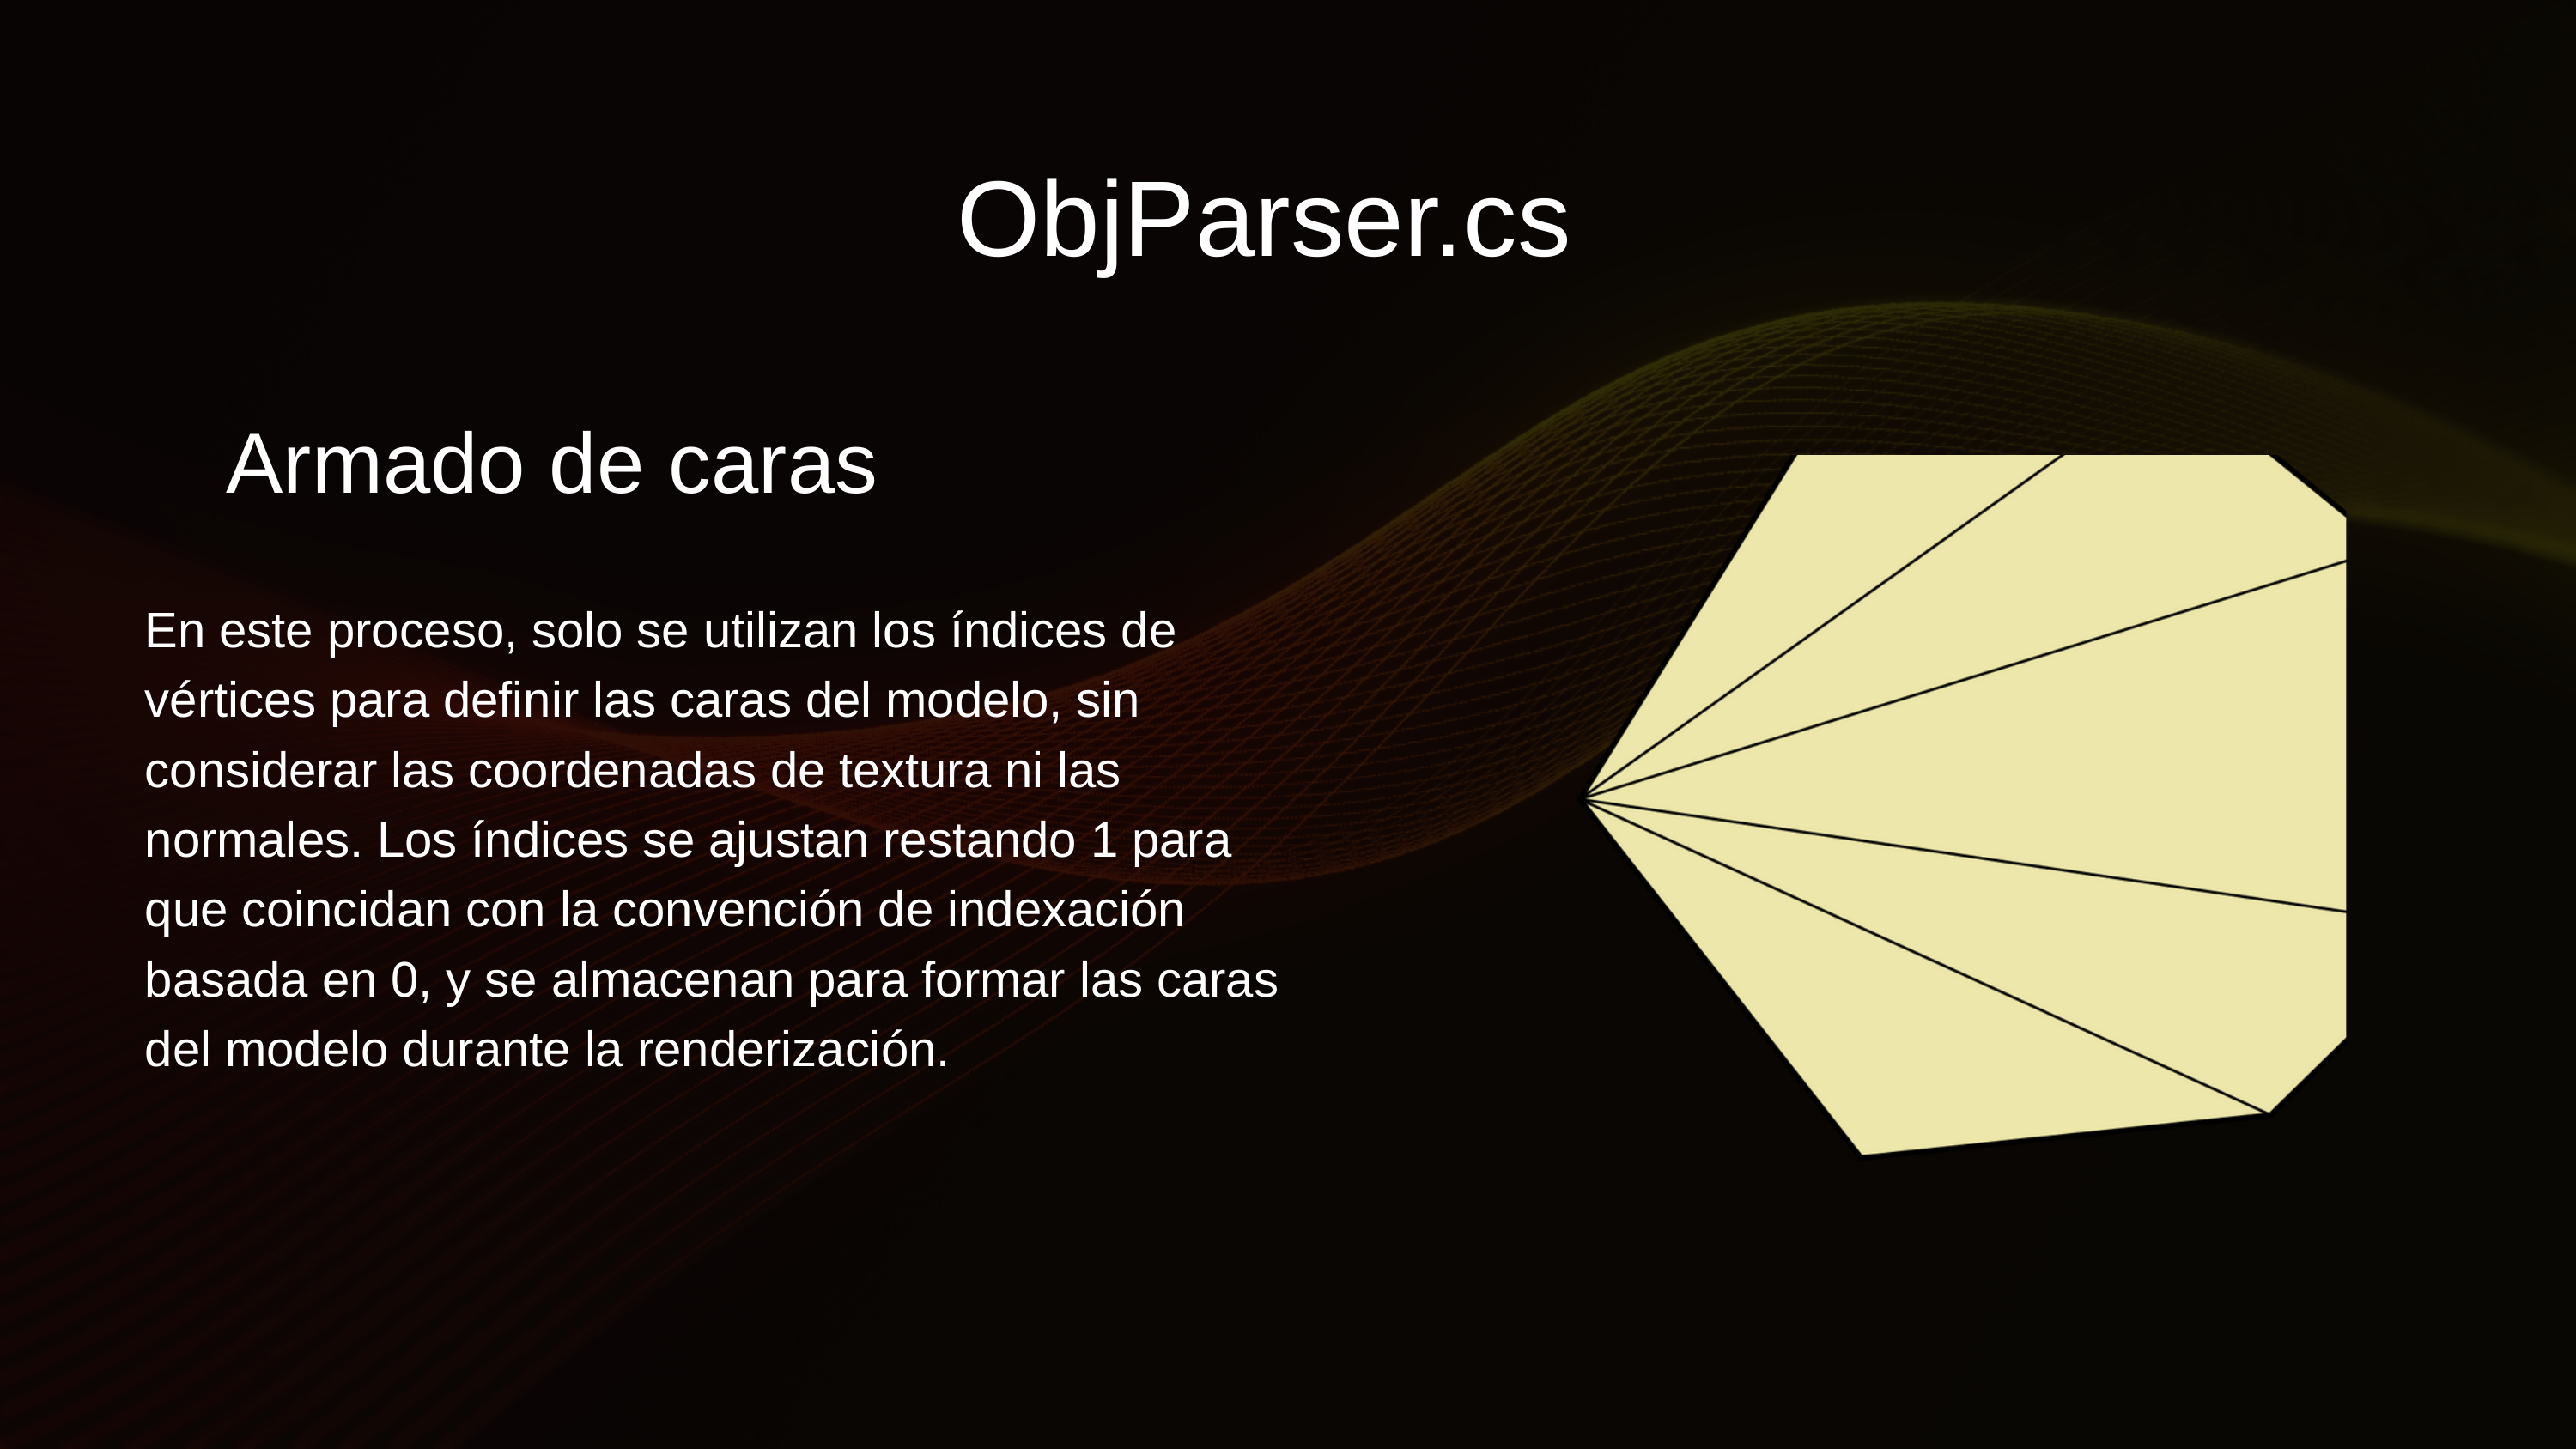

ObjParser.cs
Armado de caras

En este proceso, solo se utilizan los índices de vértices para definir las caras del modelo, sin considerar las coordenadas de textura ni las normales. Los índices se ajustan restando 1 para que coincidan con la convención de indexación basada en 0, y se almacenan para formar las caras del modelo durante la renderización.